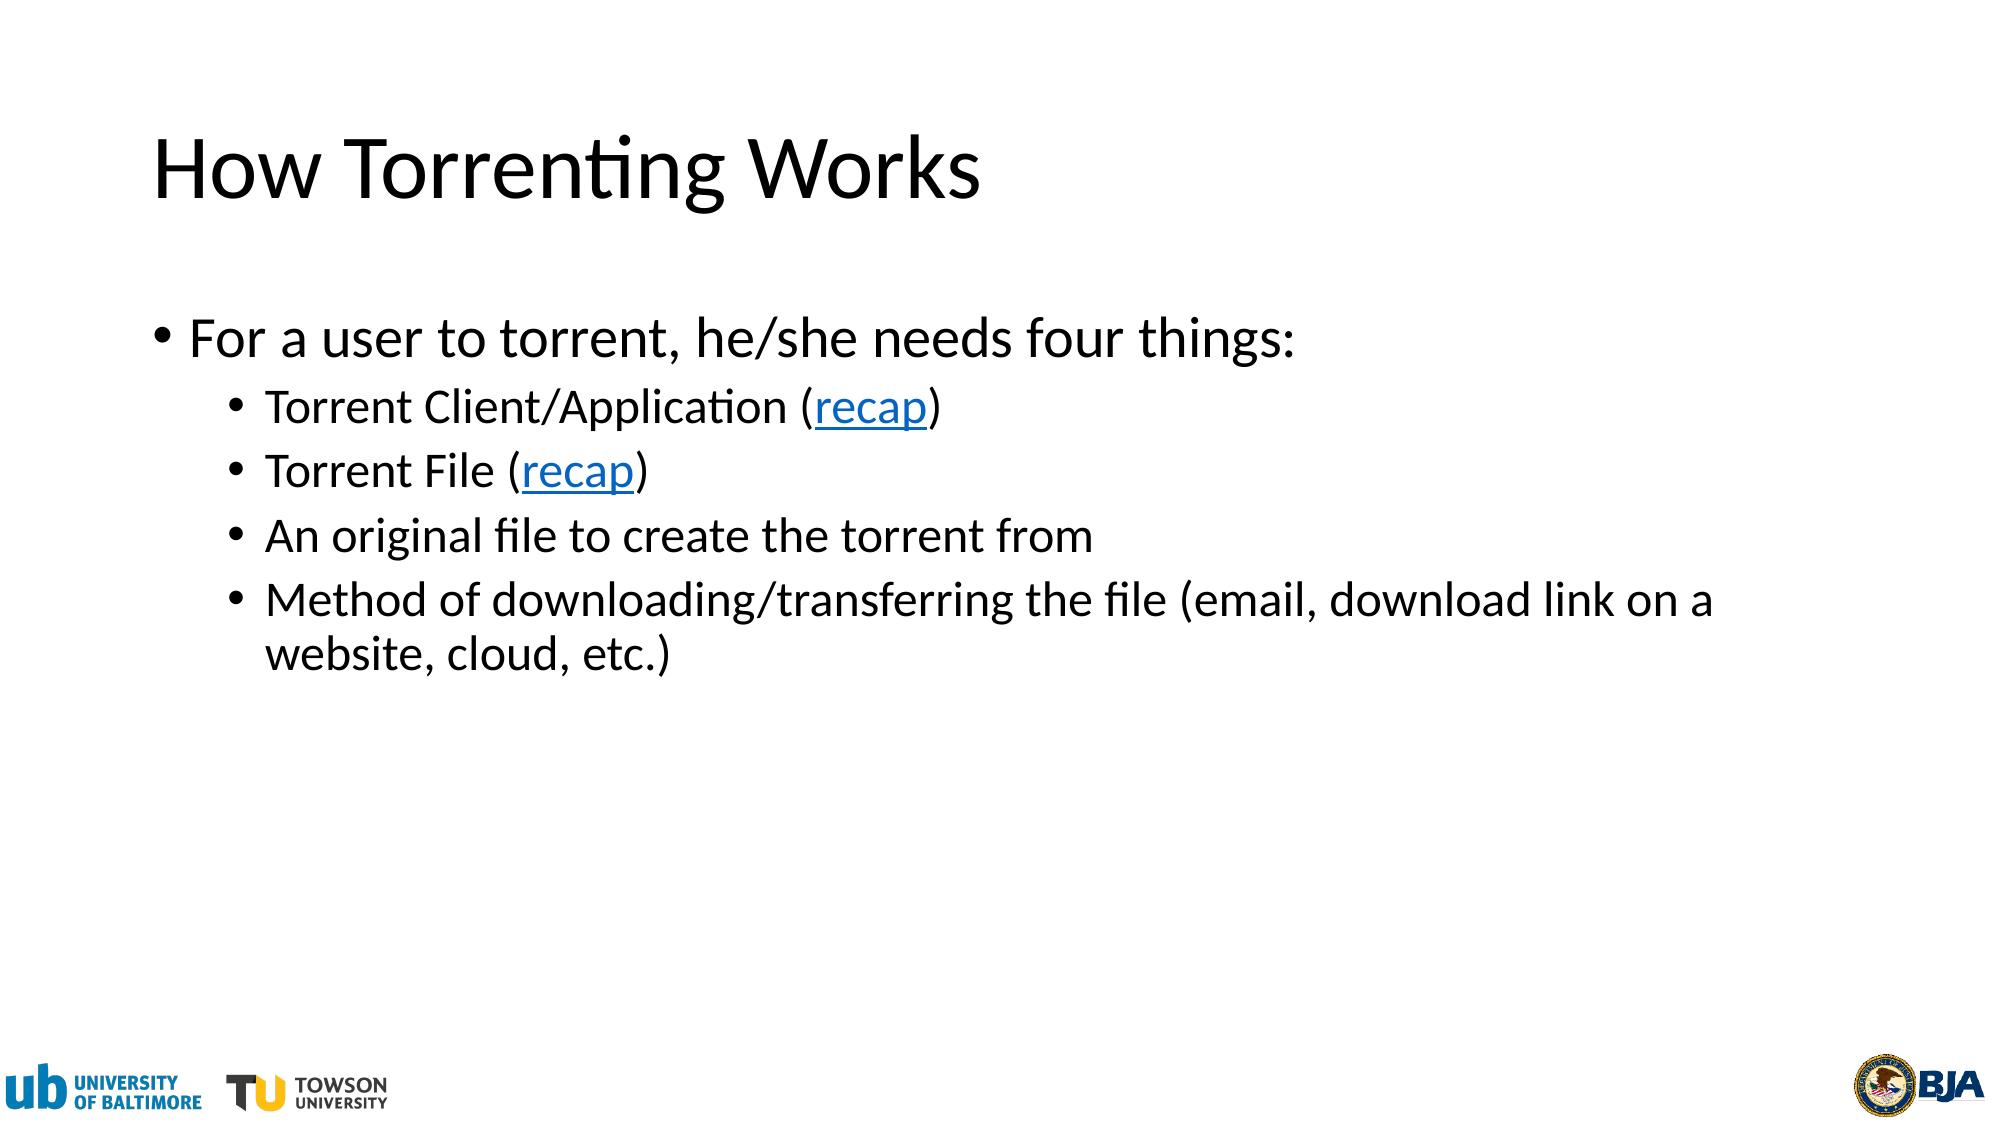

# How Torrenting Works
For a user to torrent, he/she needs four things:
Torrent Client/Application (recap)
Torrent File (recap)
An original file to create the torrent from
Method of downloading/transferring the file (email, download link on a website, cloud, etc.)